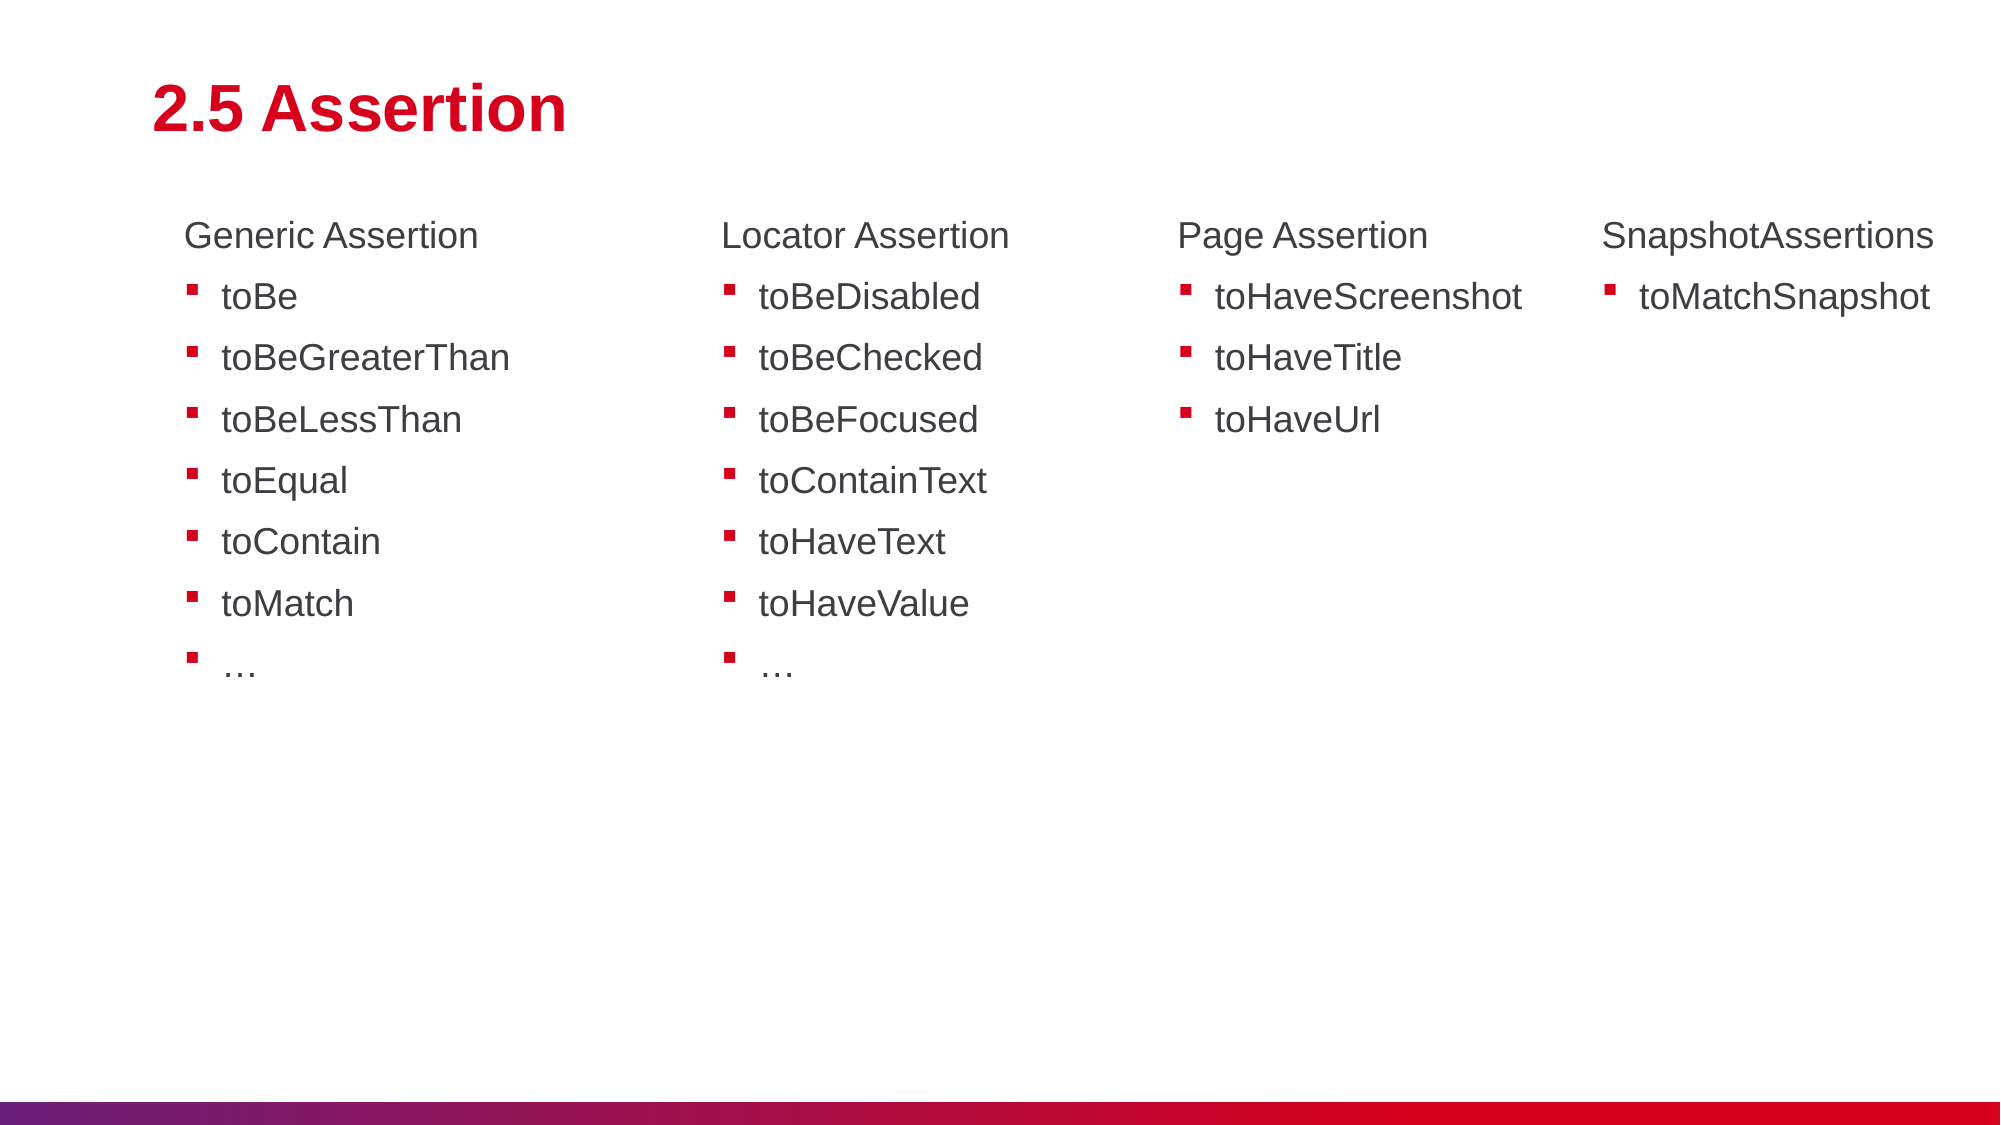

# 2.5 Assertion
Generic Assertion
toBe
toBeGreaterThan
toBeLessThan
toEqual
toContain
toMatch
…

Locator Assertion
toBeDisabled
toBeChecked
toBeFocused
toContainText
toHaveText
toHaveValue
…

Page Assertion
toHaveScreenshot
toHaveTitle
toHaveUrl

SnapshotAssertions
toMatchSnapshot